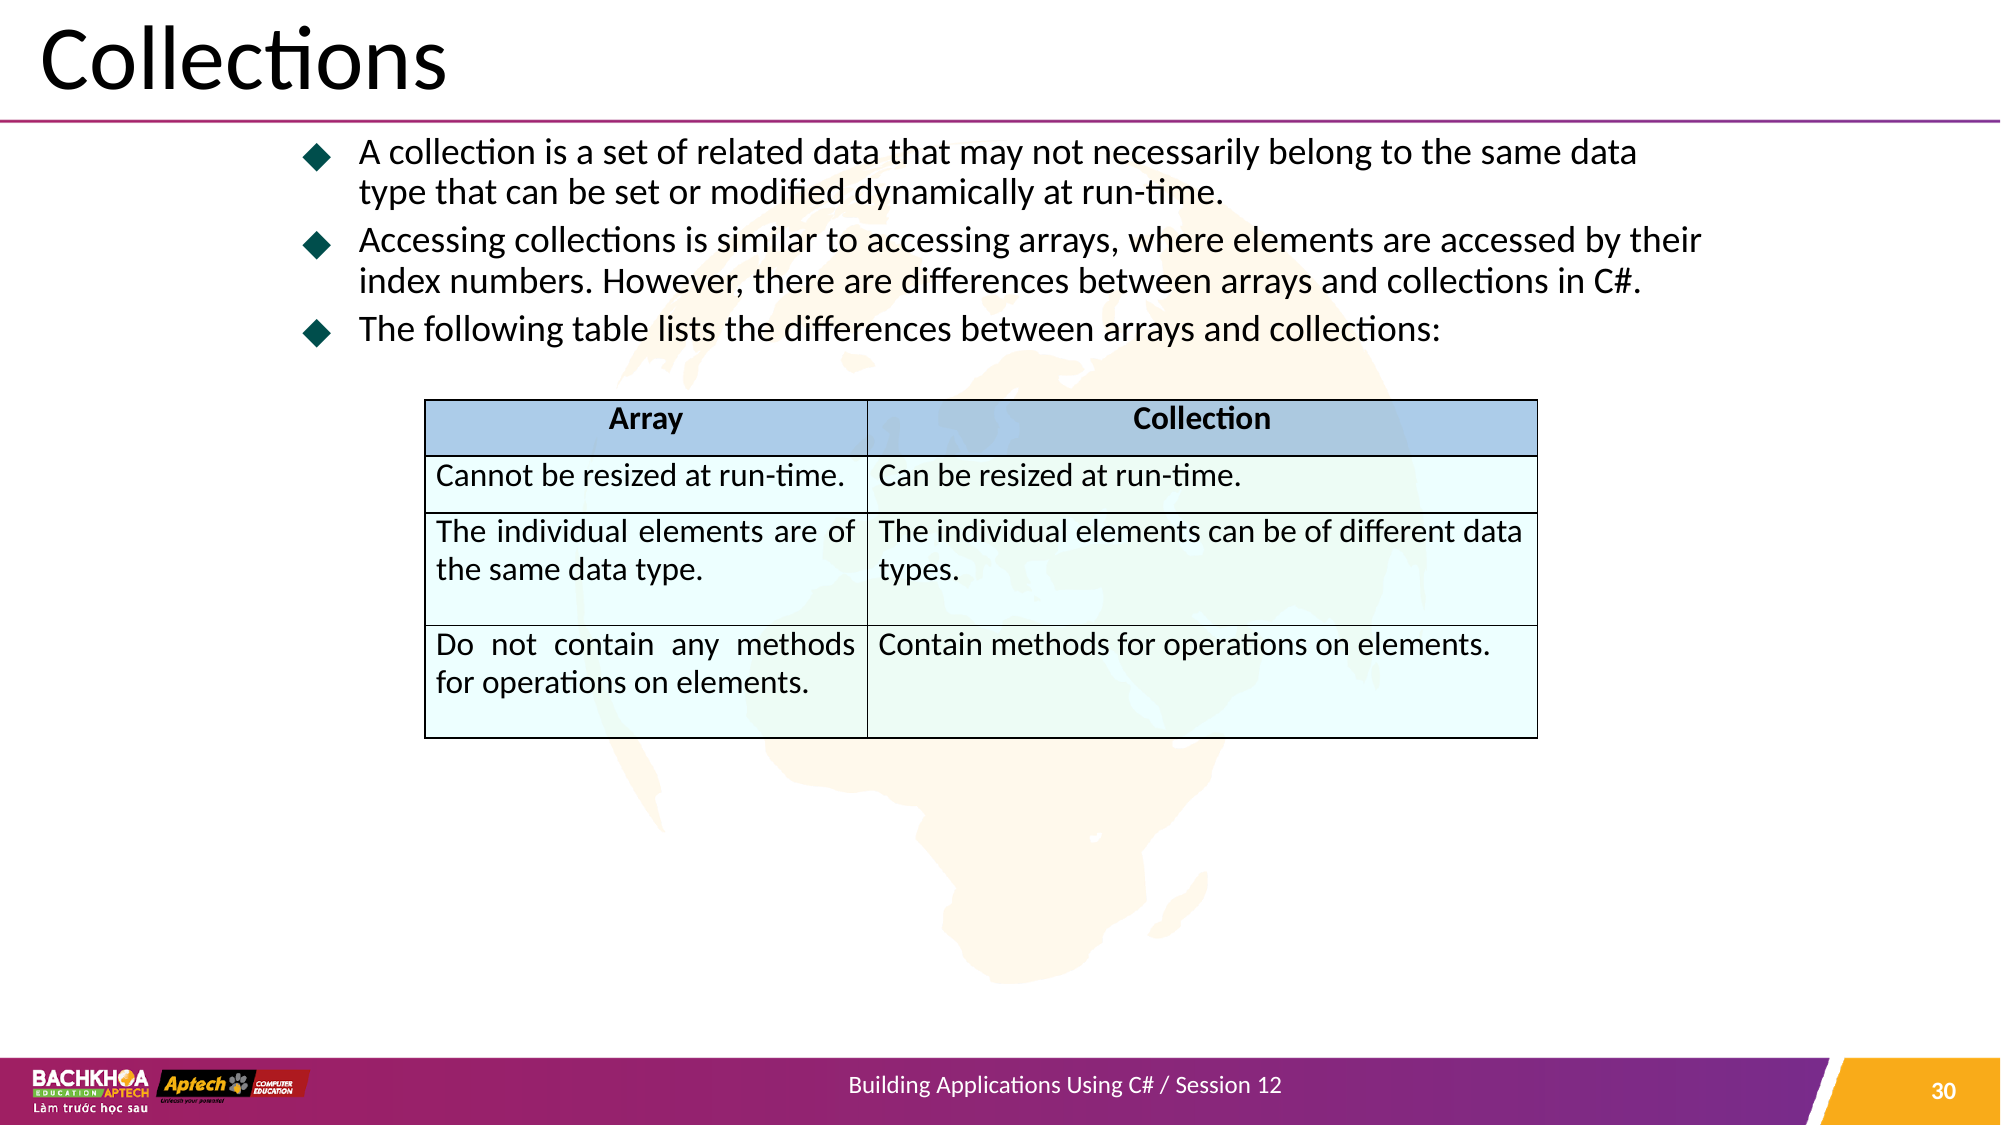

# Collections
A collection is a set of related data that may not necessarily belong to the same data type that can be set or modified dynamically at run-time.
Accessing collections is similar to accessing arrays, where elements are accessed by their index numbers. However, there are differences between arrays and collections in C#.
The following table lists the differences between arrays and collections:

| Array | Collection |
| --- | --- |
| Cannot be resized at run-time. | Can be resized at run-time. |
| The individual elements are of the same data type. | The individual elements can be of different data types. |
| Do not contain any methods for operations on elements. | Contain methods for operations on elements. |
30
Building Applications Using C# / Session 12